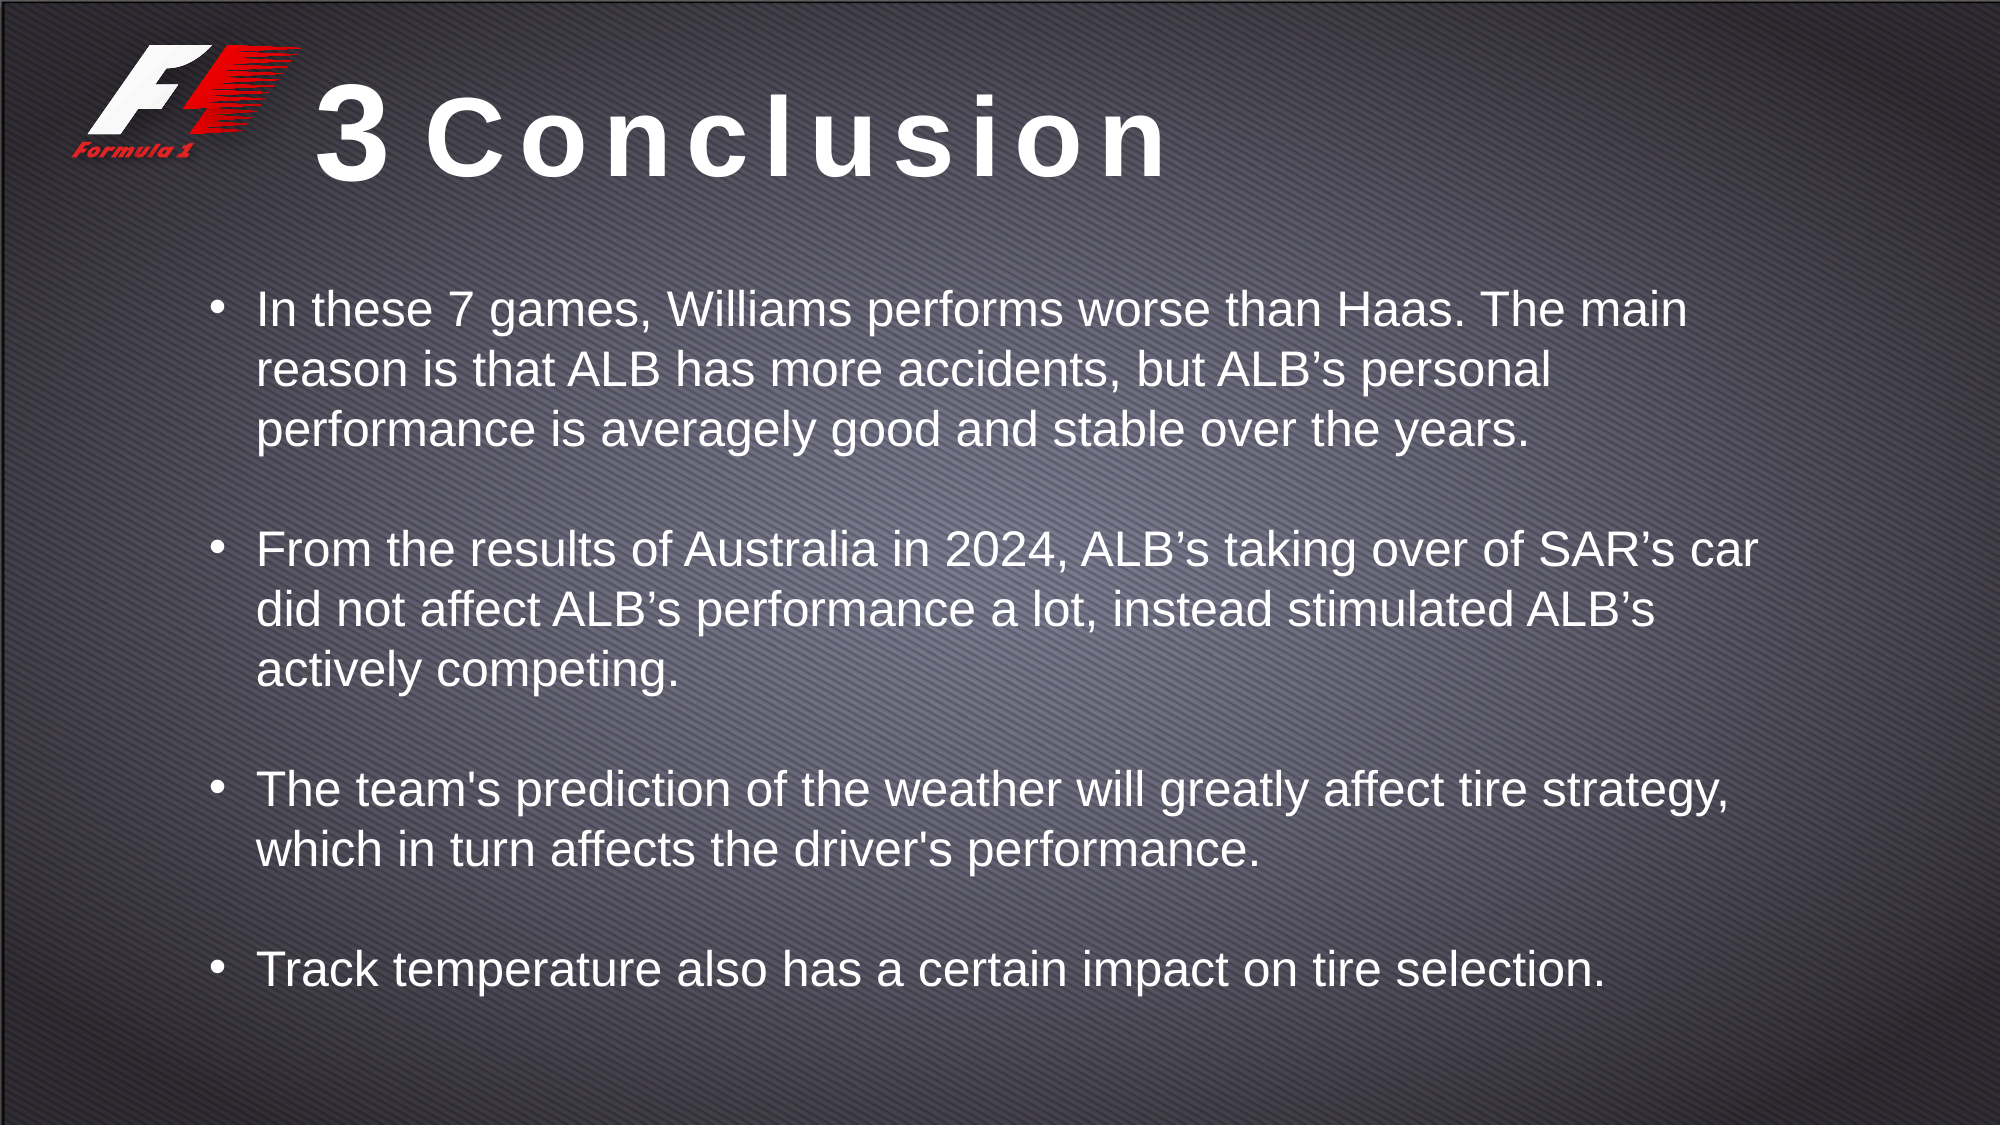

3

Conclusion

In these 7 games, Williams performs worse than Haas. The main reason is that ALB has more accidents, but ALB’s personal performance is averagely good and stable over the years.

From the results of Australia in 2024, ALB’s taking over of SAR’s car did not affect ALB’s performance a lot, instead stimulated ALB’s actively competing.

The team's prediction of the weather will greatly affect tire strategy, which in turn affects the driver's performance.

Track temperature also has a certain impact on tire selection.